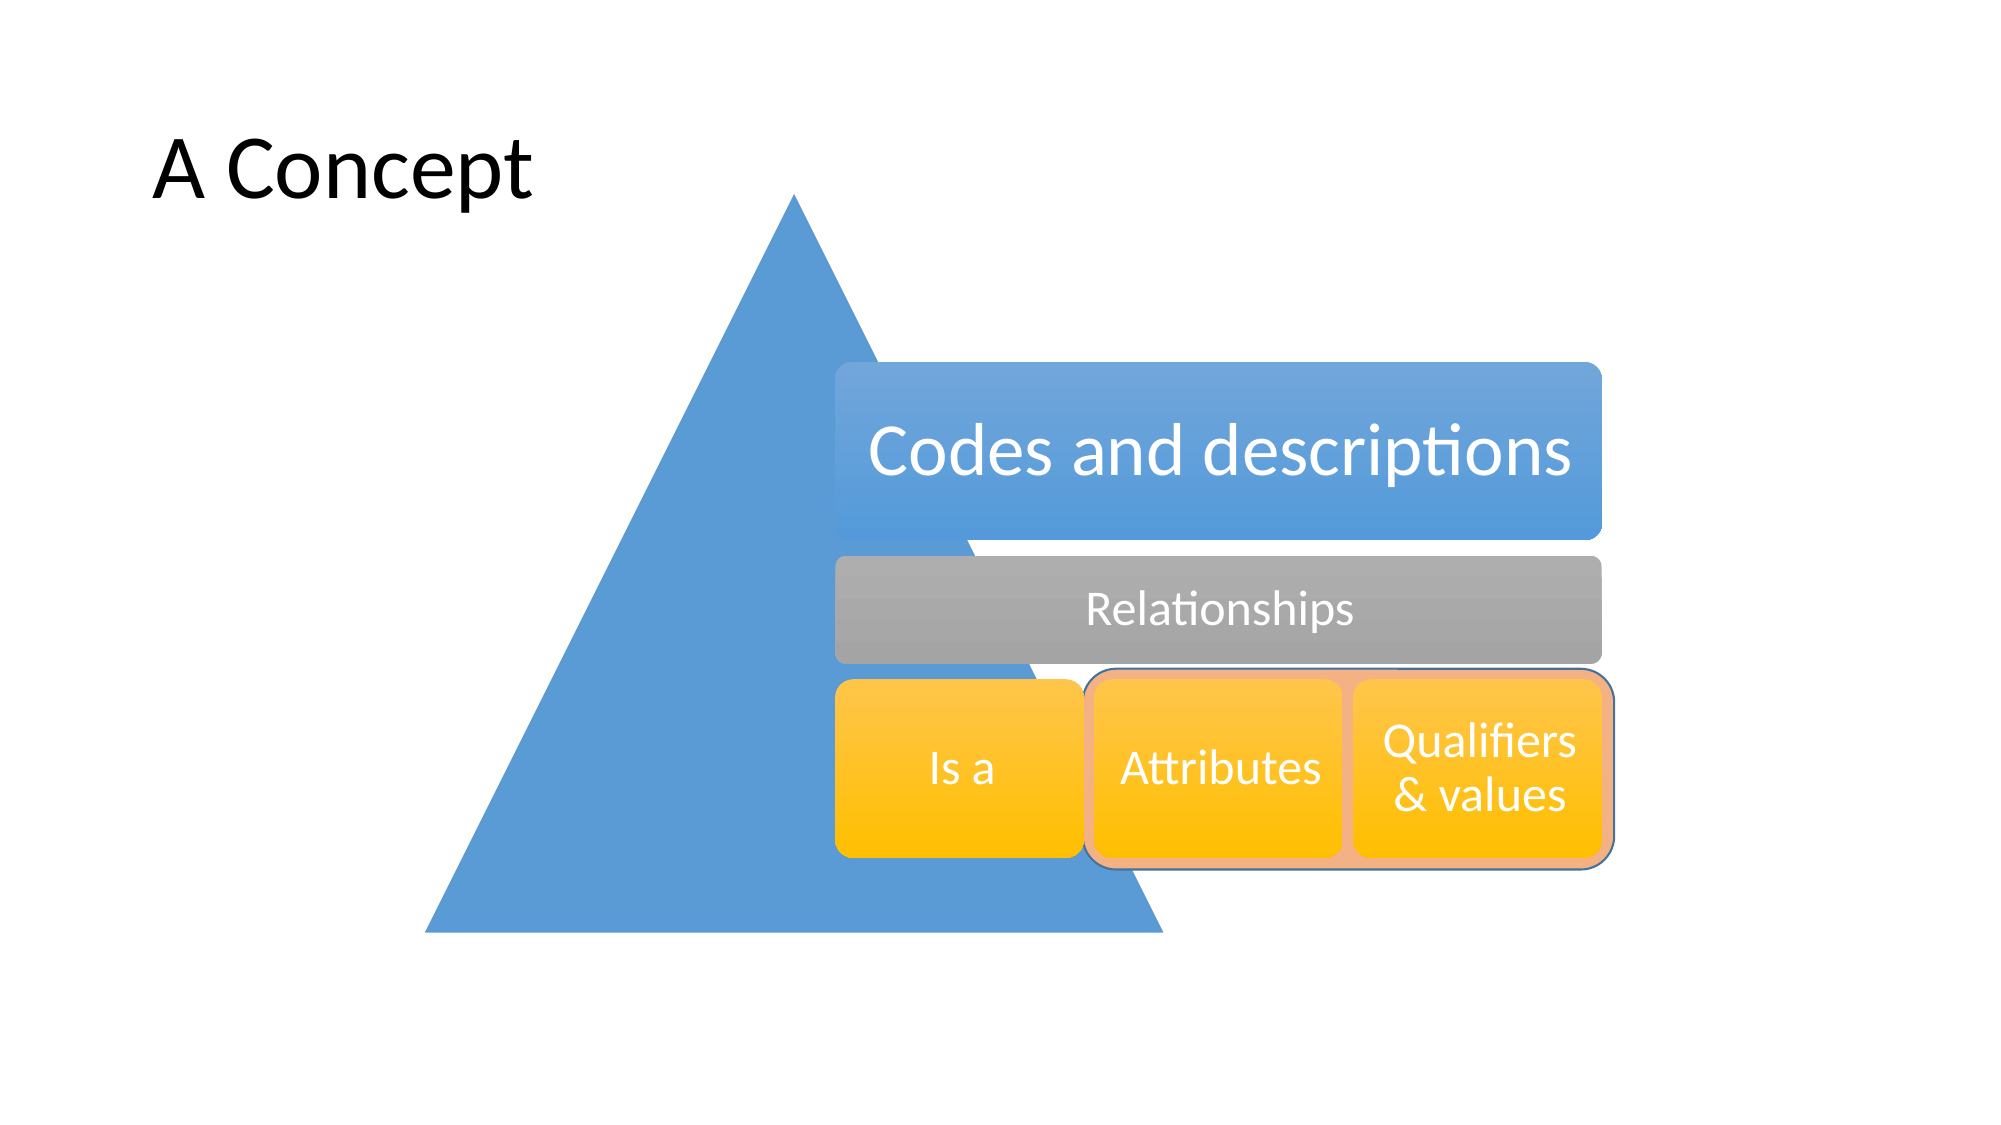

# A Concept

Codes and descriptions
Relationships
Is a
Attributes
Qualifiers & values